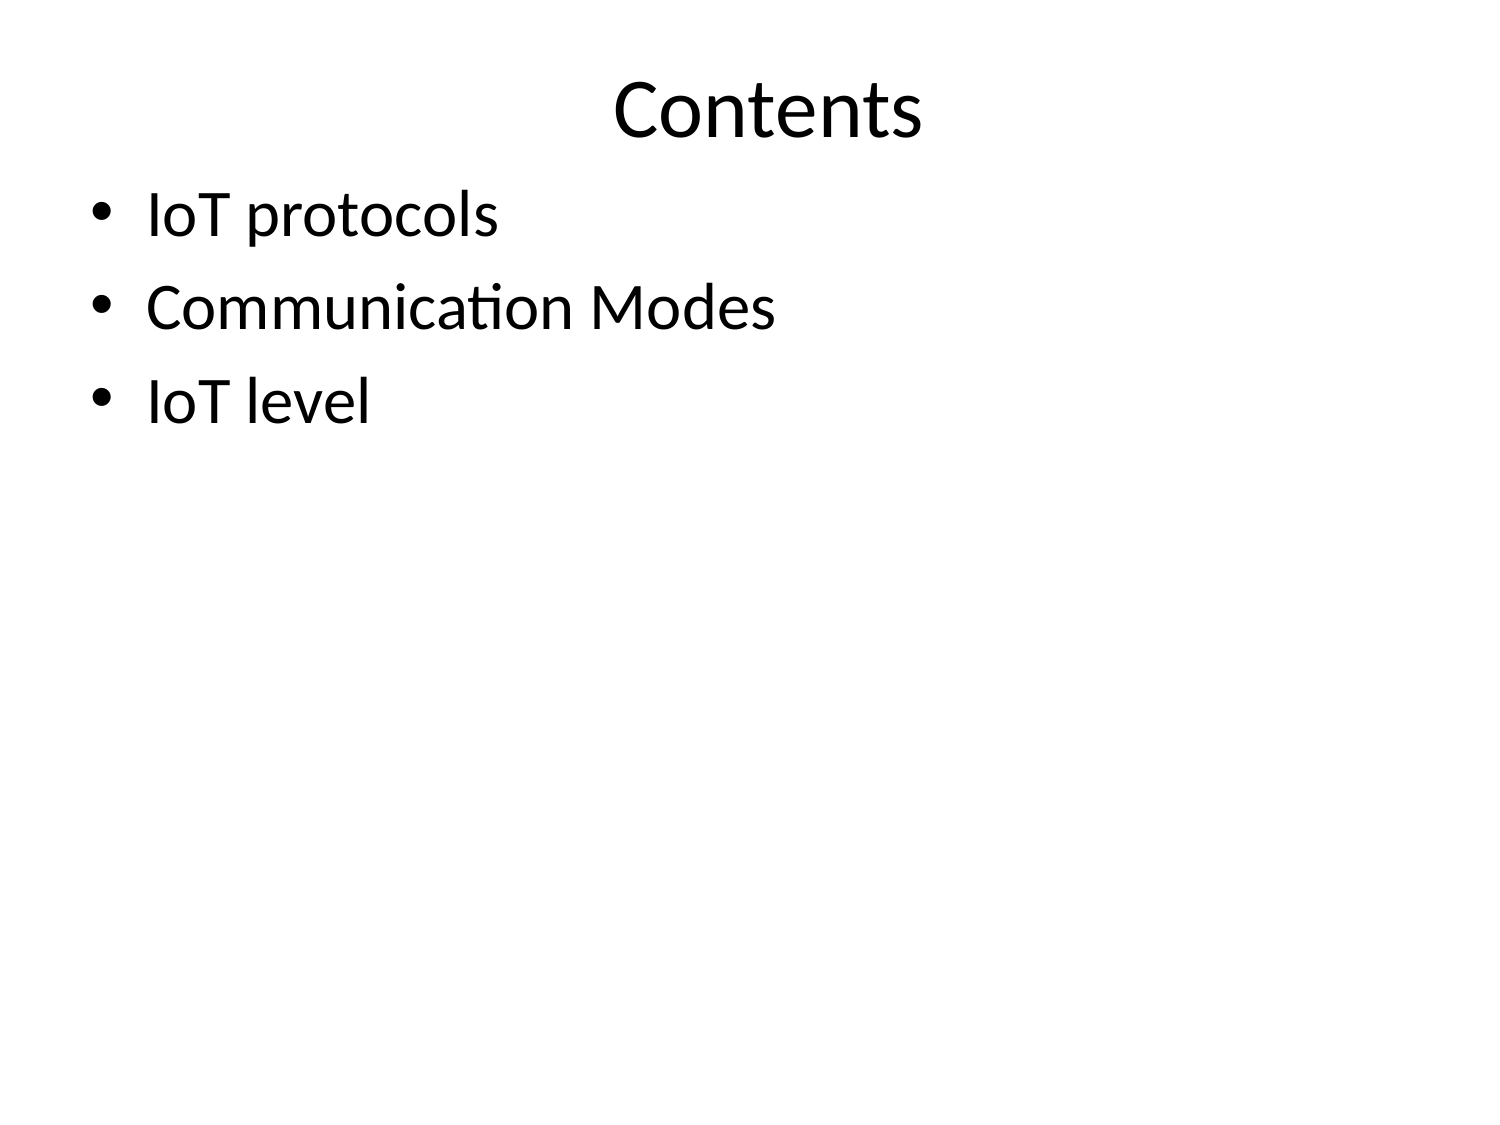

# Contents
IoT protocols
Communication Modes
IoT level